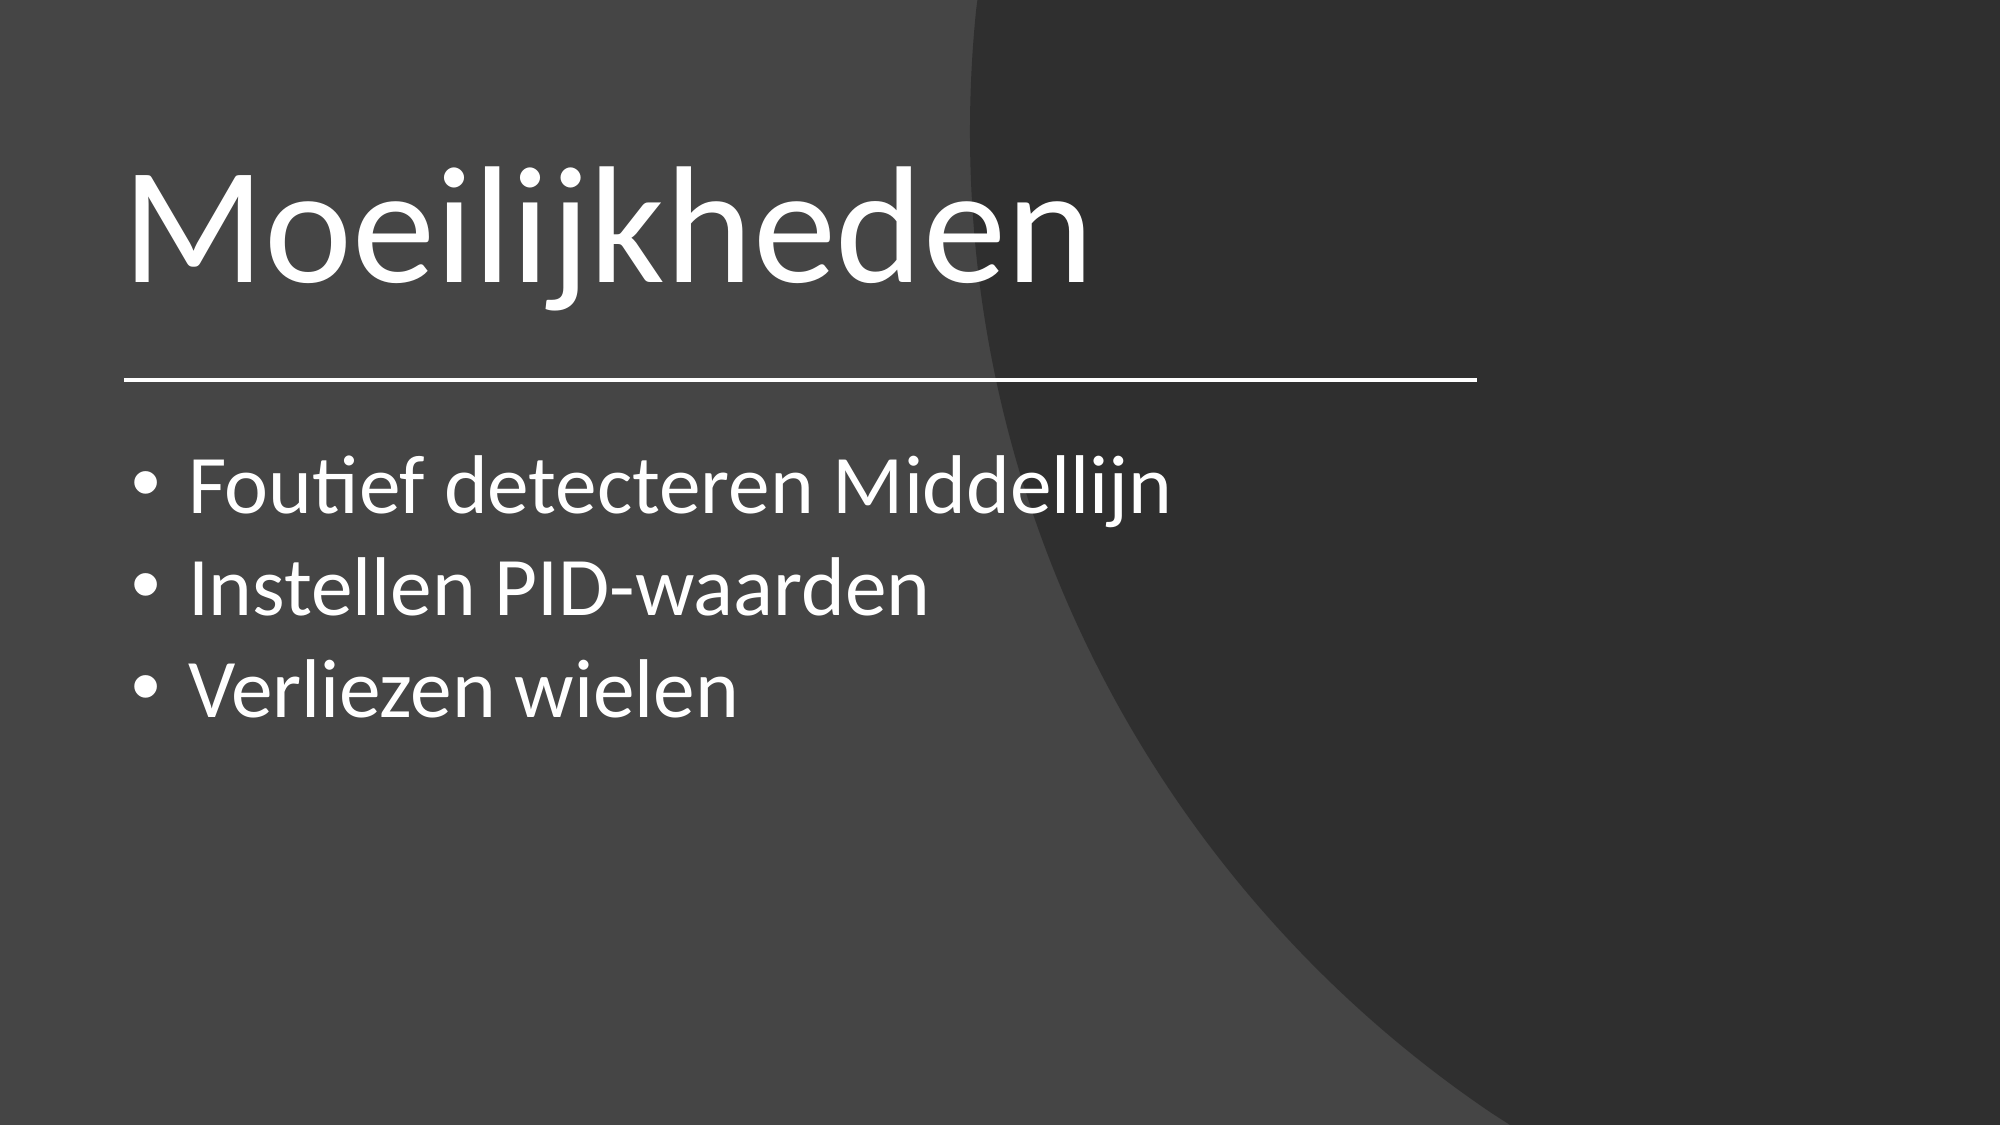

# Moeilijkheden
 Foutief detecteren Middellijn
 Instellen PID-waarden
 Verliezen wielen